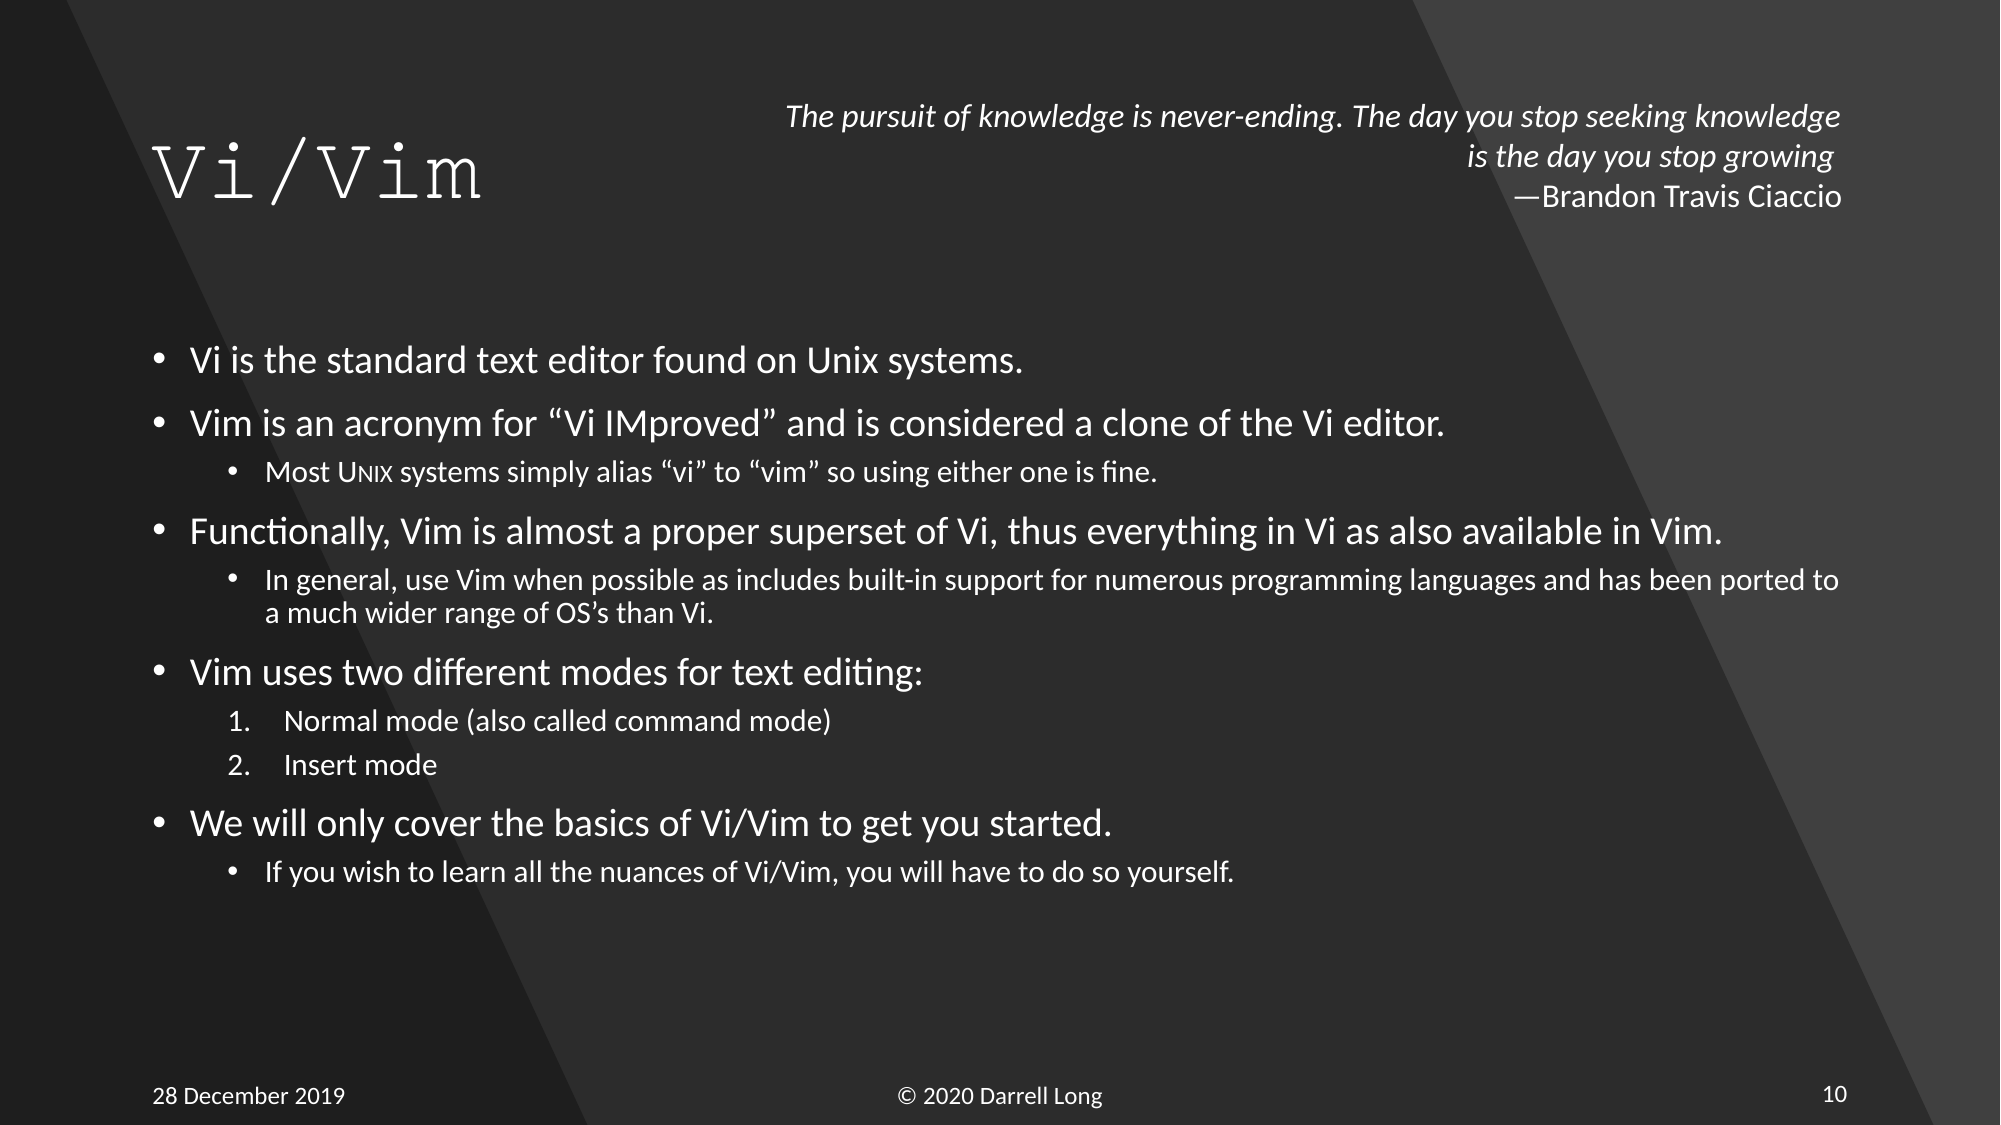

# Vi/Vim
The pursuit of knowledge is never-ending. The day you stop seeking knowledge is the day you stop growing
—Brandon Travis Ciaccio

Vi is the standard text editor found on Unix systems.
Vim is an acronym for “Vi IMproved” and is considered a clone of the Vi editor.
Most UNIX systems simply alias “vi” to “vim” so using either one is fine.
Functionally, Vim is almost a proper superset of Vi, thus everything in Vi as also available in Vim.
In general, use Vim when possible as includes built-in support for numerous programming languages and has been ported to a much wider range of OS’s than Vi.
Vim uses two different modes for text editing:
Normal mode (also called command mode)
Insert mode
We will only cover the basics of Vi/Vim to get you started.
If you wish to learn all the nuances of Vi/Vim, you will have to do so yourself.
10
© 2020 Darrell Long
28 December 2019